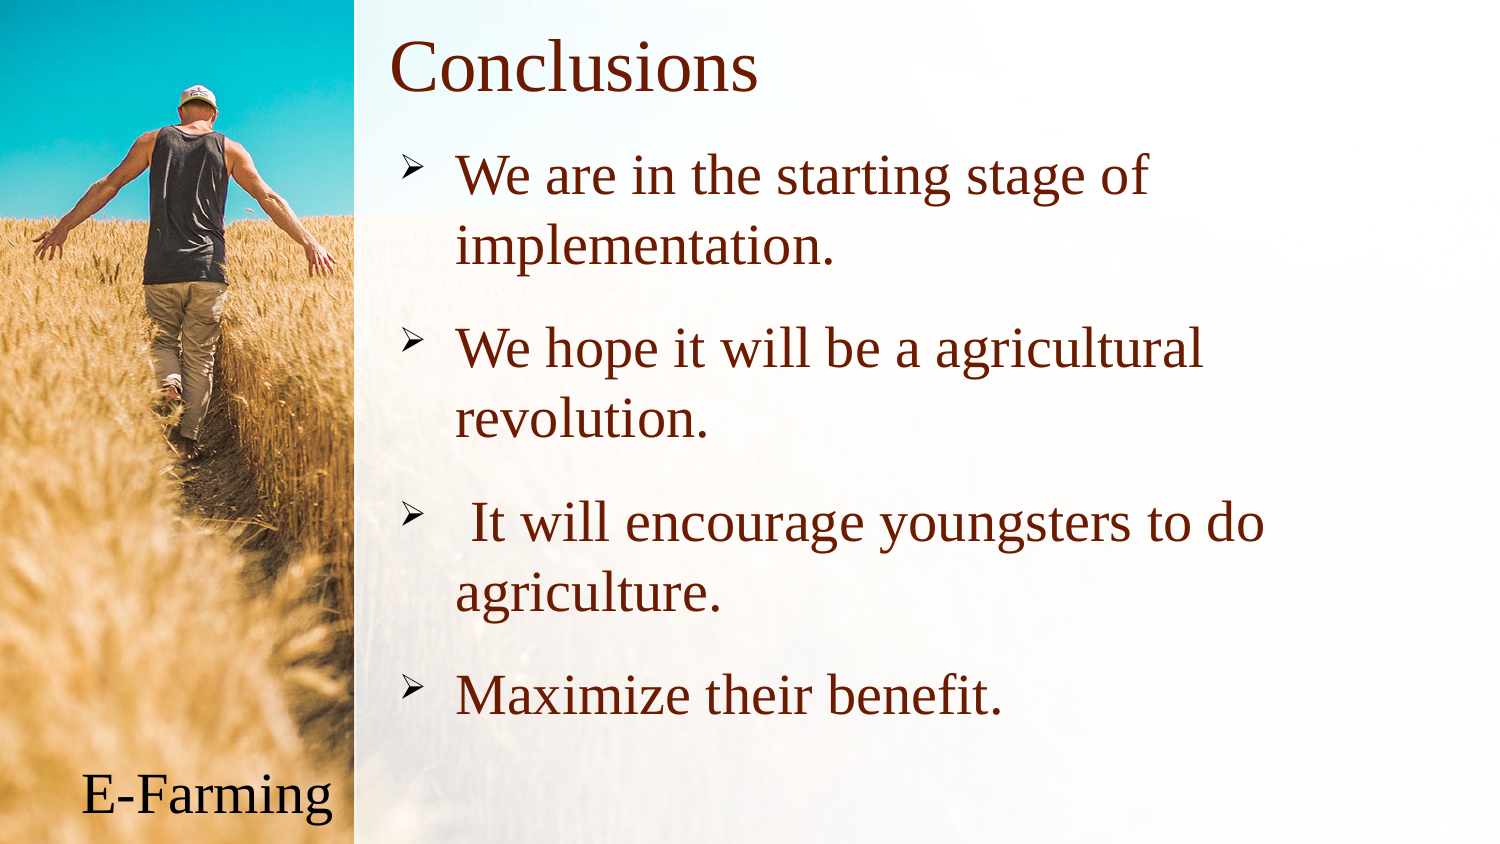

# Conclusions

We are in the starting stage of implementation.
We hope it will be a agricultural revolution.
 It will encourage youngsters to do agriculture.
Maximize their benefit.

E-Farming